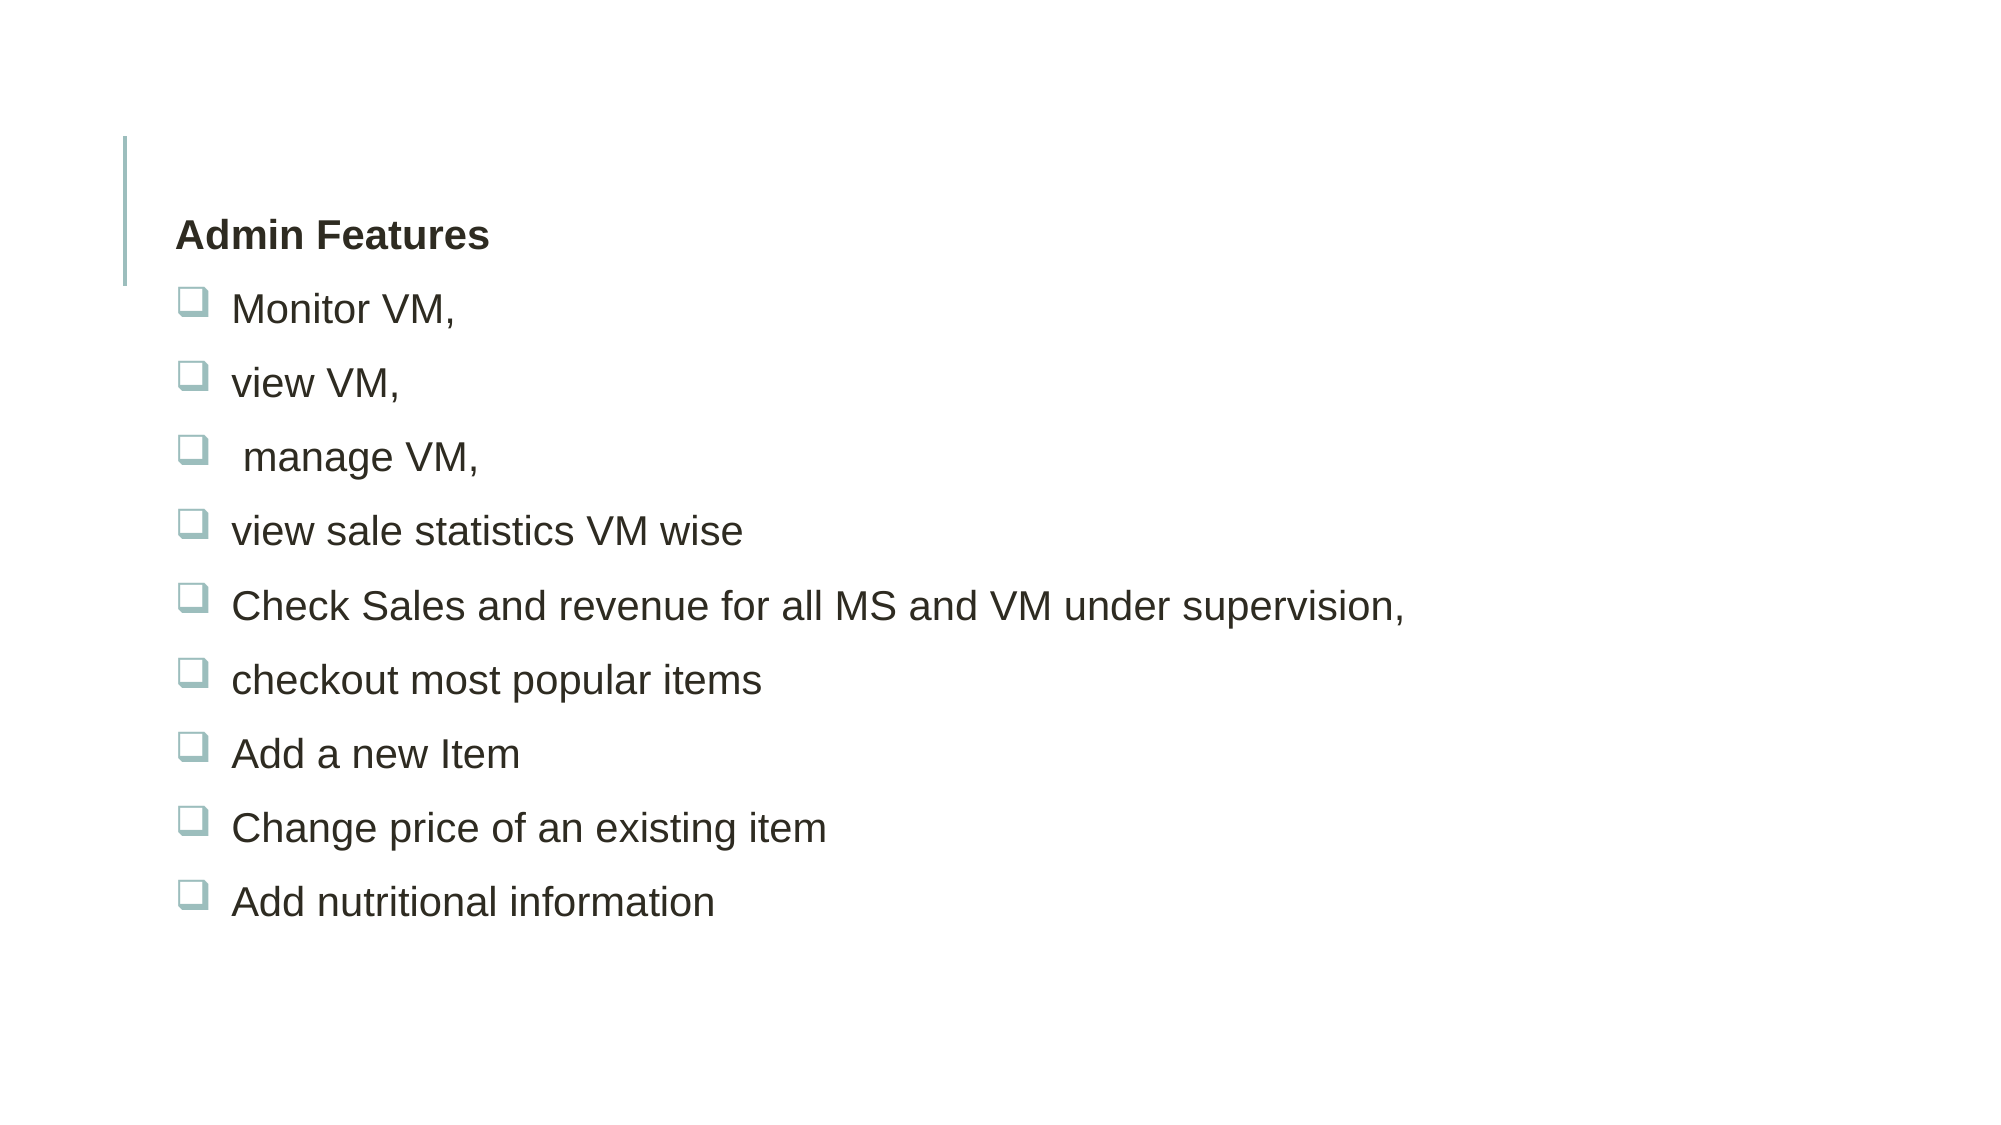

Admin Features
Monitor VM,
view VM,
 manage VM,
view sale statistics VM wise
Check Sales and revenue for all MS and VM under supervision,
checkout most popular items
Add a new Item
Change price of an existing item
Add nutritional information